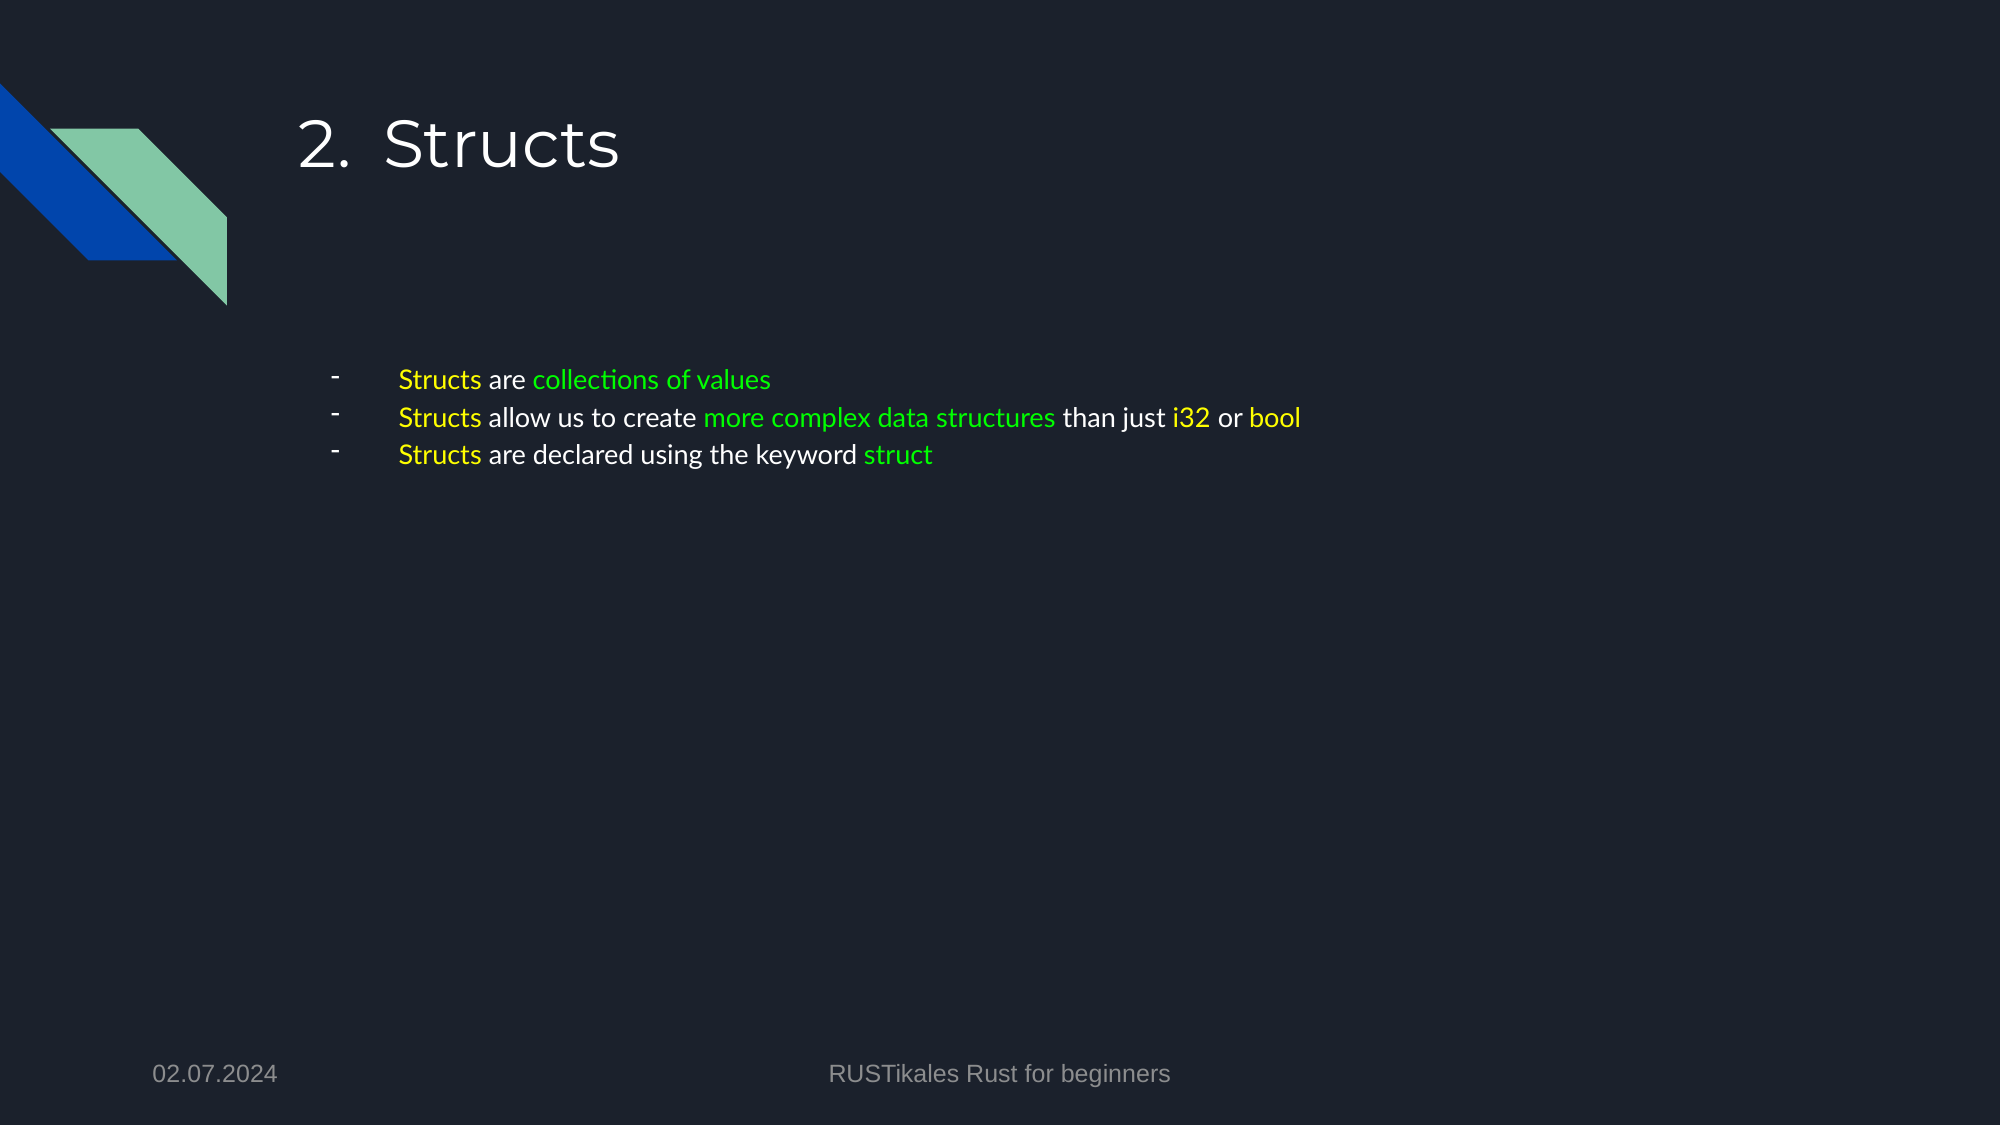

# Structs
Structs are collections of values
Structs allow us to create more complex data structures than just i32 or bool
Structs are declared using the keyword struct
02.07.2024
RUSTikales Rust for beginners